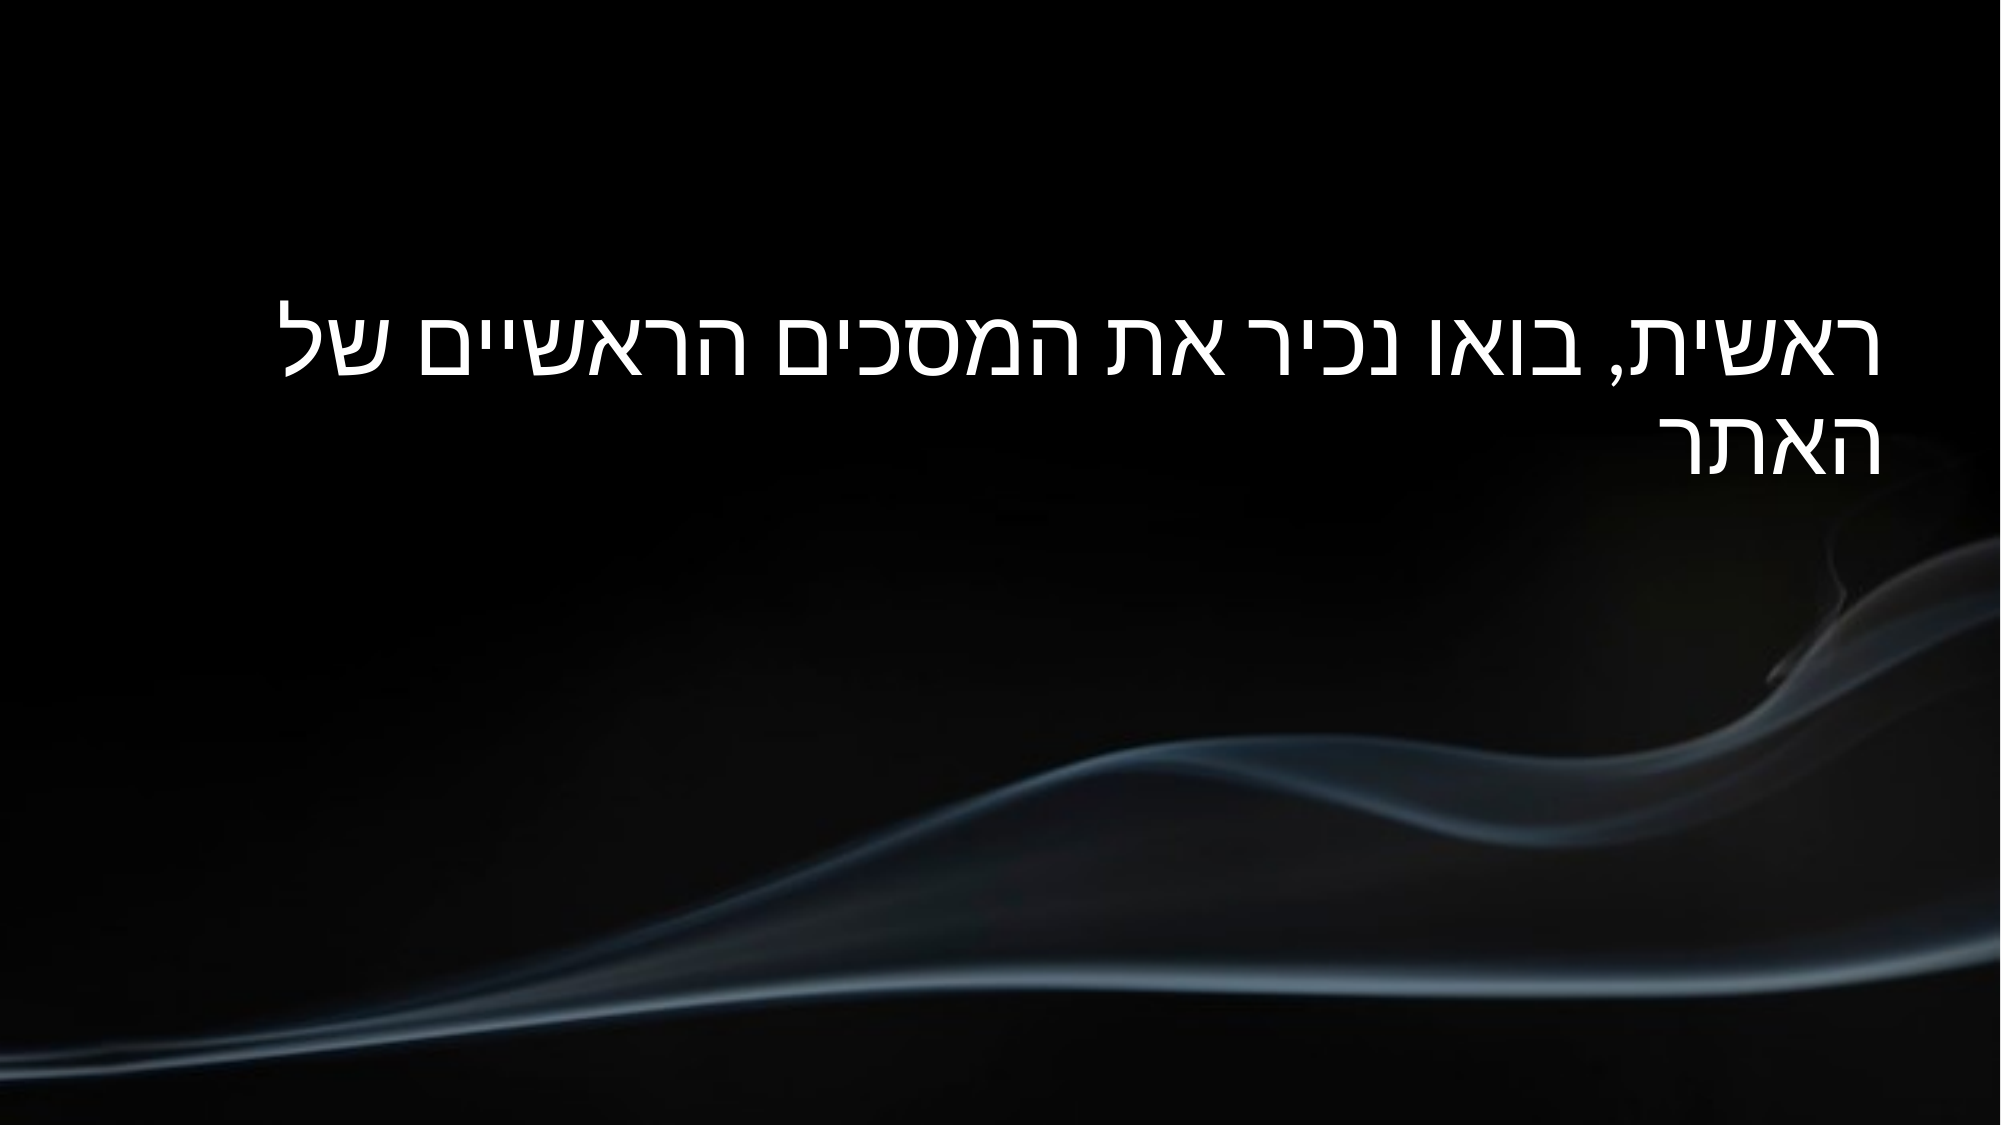

# ראשית, בואו נכיר את המסכים הראשיים של האתר